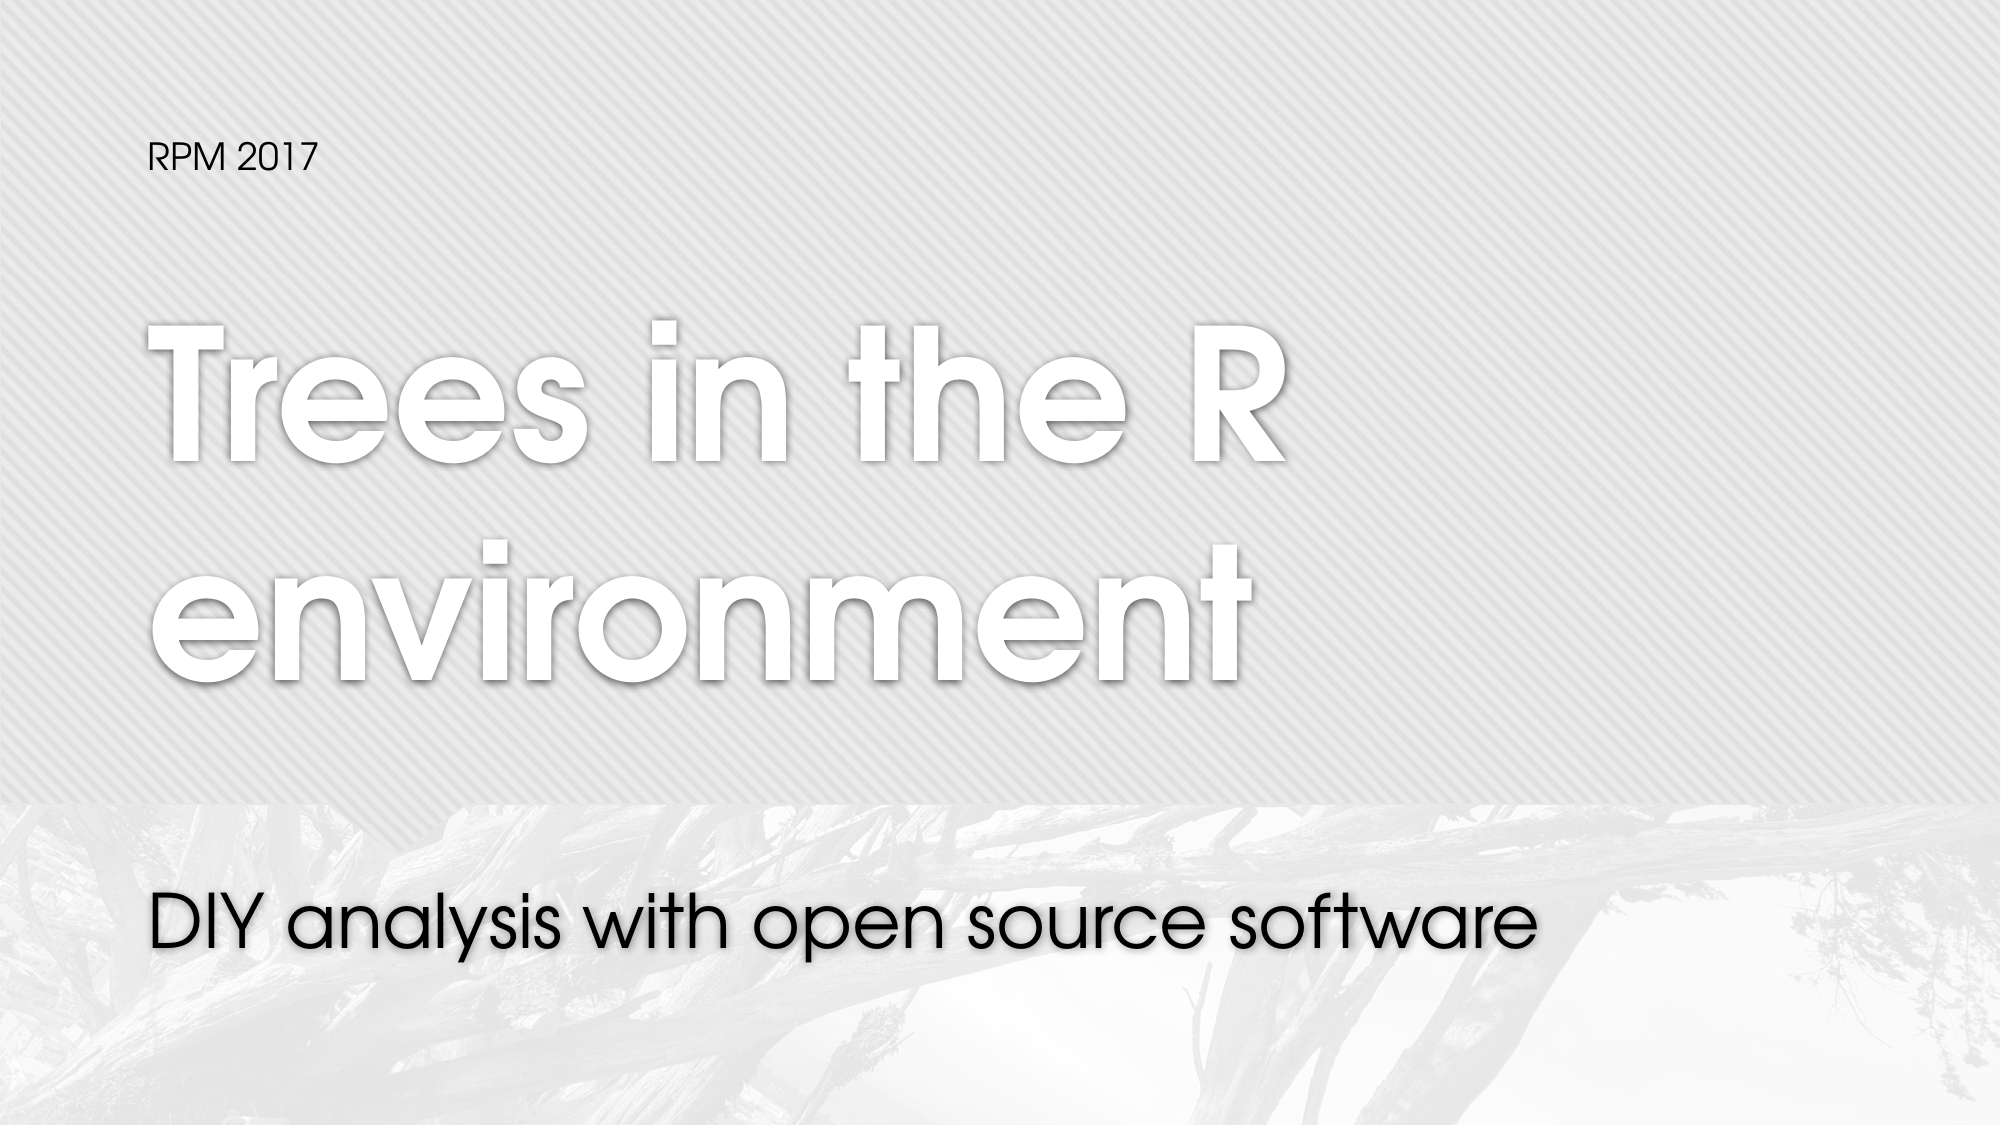

# Trees in the R environment
RPM 2017
DIY analysis with open source software